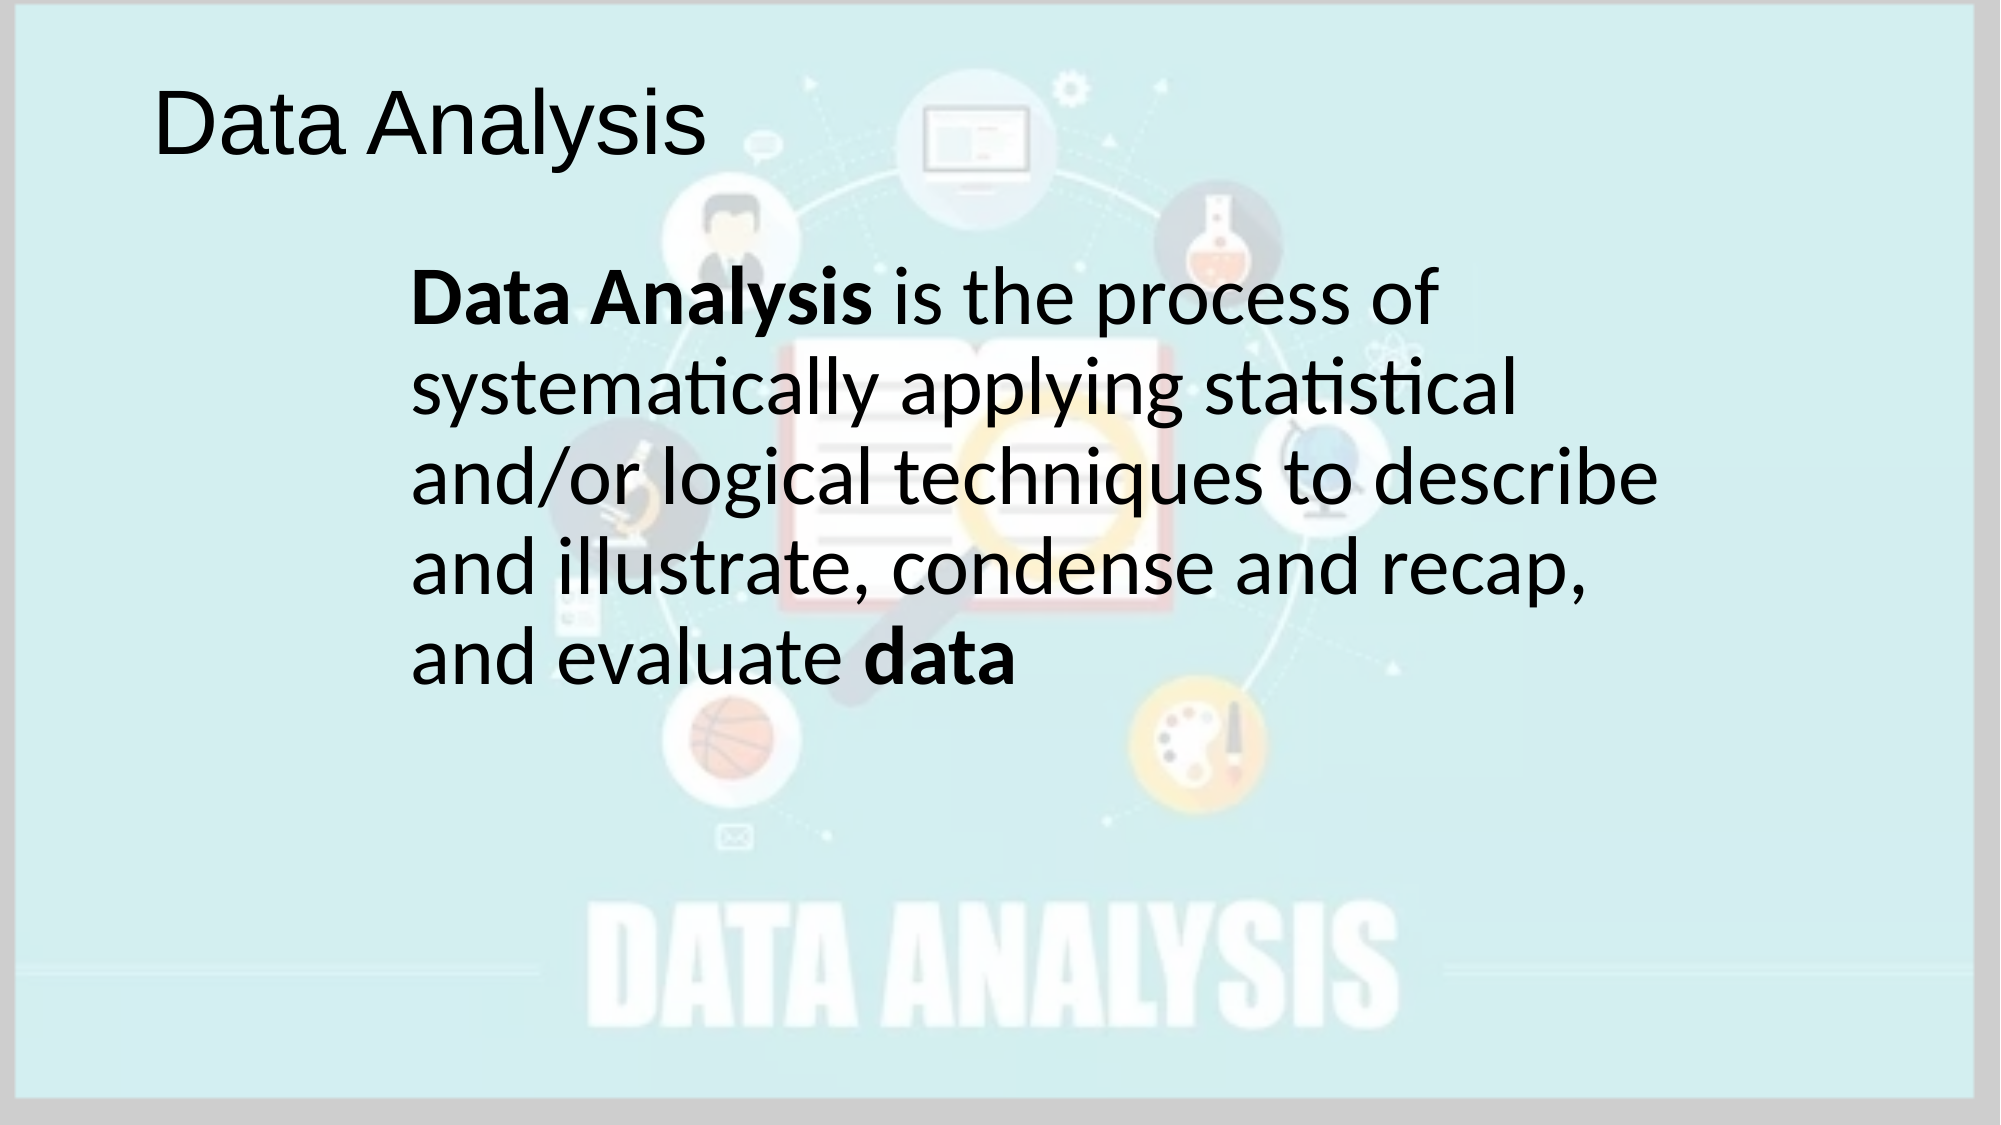

# Data Analysis
Data Analysis is the process of systematically applying statistical and/or logical techniques to describe and illustrate, condense and recap, and evaluate data